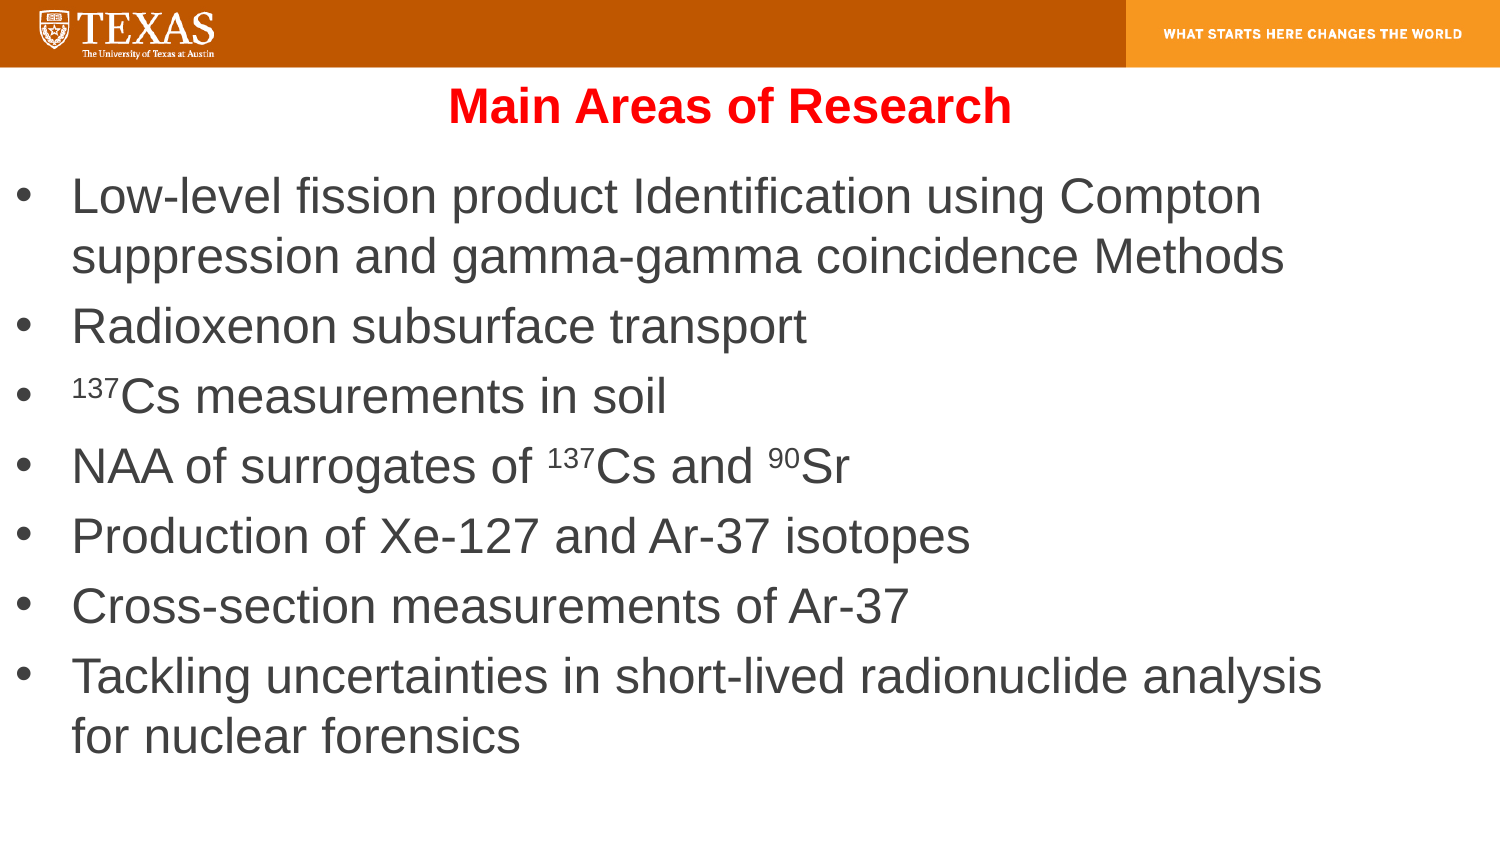

# Main Areas of Research
Low-level fission product Identification using Compton suppression and gamma-gamma coincidence Methods
Radioxenon subsurface transport
137Cs measurements in soil
NAA of surrogates of 137Cs and 90Sr
Production of Xe-127 and Ar-37 isotopes
Cross-section measurements of Ar-37
Tackling uncertainties in short-lived radionuclide analysis for nuclear forensics